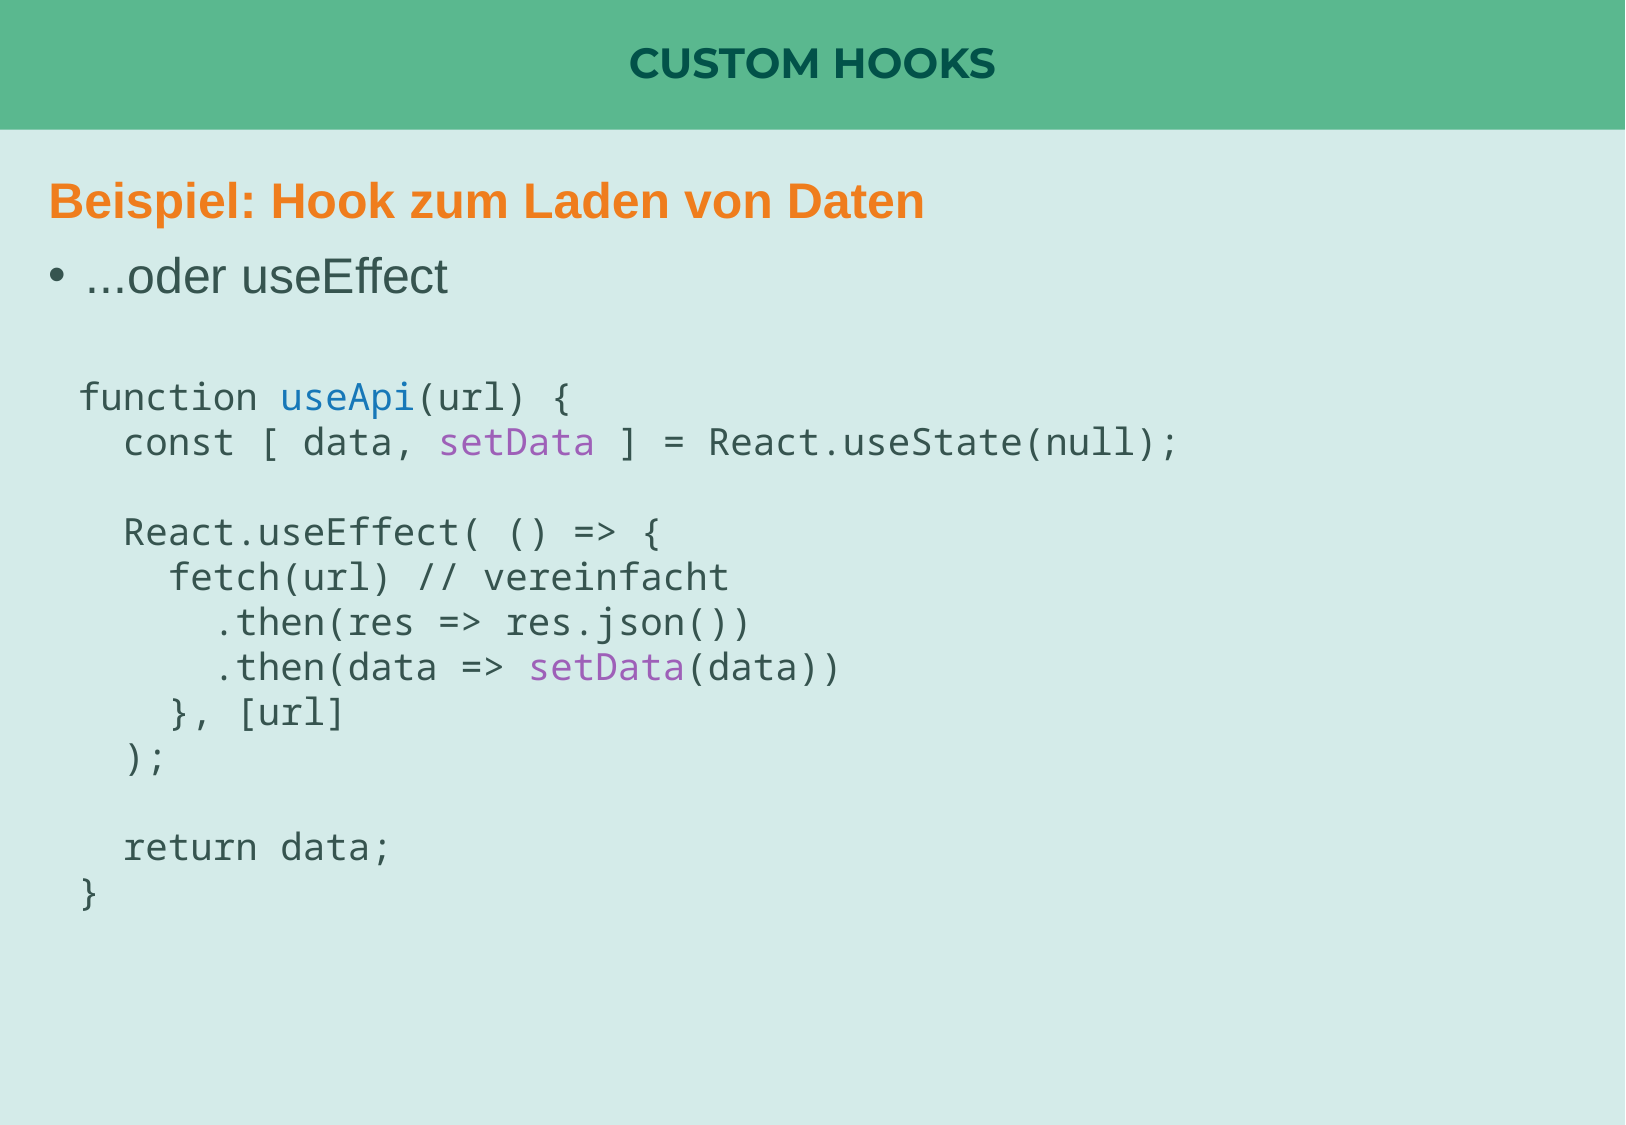

# Custom Hooks
Beispiel: Hook zum Laden von Daten
...oder useEffect

function useApi(url) {
  const [ data, setData ] = React.useState(null);

  React.useEffect( () => {
    fetch(url) // vereinfacht
      .then(res => res.json())
      .then(data => setData(data))
    }, [url]
  );

  return data;
}